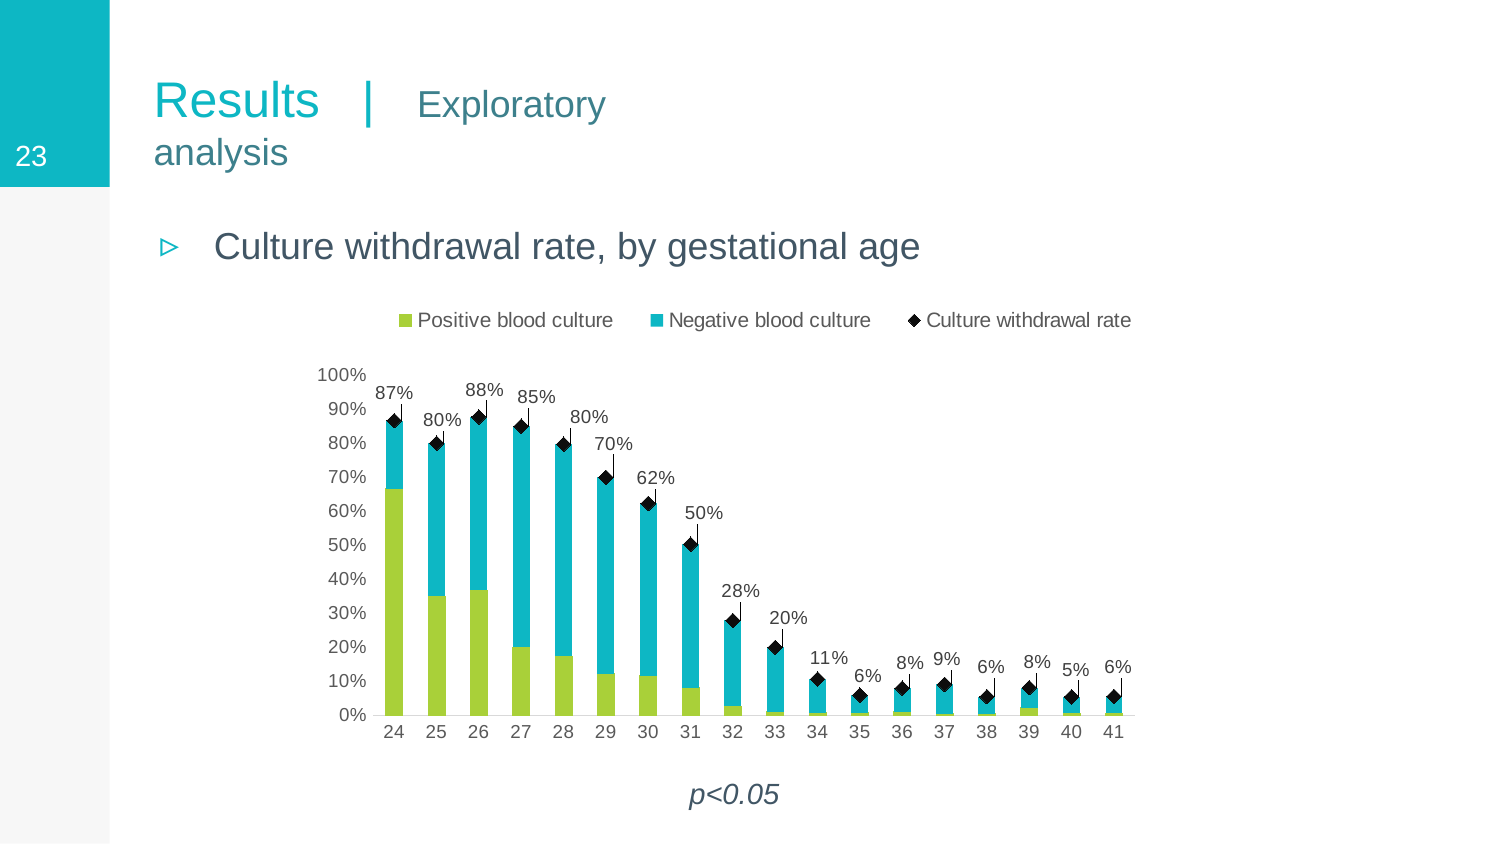

23
# Results   |   Exploratory analysis
Culture withdrawal rate, by gestational age

### Chart

| Category | Positive blood culture | Negative blood culture | Culture withdrawal rate |
|---|---|---|---|
| 24 | 0.6666666666666666 | 0.20000000000000007 | 0.8666666666666667 |
| 25 | 0.35 | 0.45000000000000007 | 0.8 |
| 26 | 0.3684210526315789 | 0.5087719298245614 | 0.8771929824561403 |
| 27 | 0.2 | 0.6499999999999999 | 0.85 |
| 28 | 0.17391304347826086 | 0.6231884057971014 | 0.7971014492753623 |
| 29 | 0.12222222222222222 | 0.5777777777777777 | 0.7 |
| 30 | 0.11594202898550725 | 0.5072463768115942 | 0.6231884057971014 |
| 31 | 0.08092485549132948 | 0.42196531791907516 | 0.5028901734104047 |
| 32 | 0.027210884353741496 | 0.25170068027210885 | 0.2789115646258503 |
| 33 | 0.011235955056179775 | 0.18876404494382024 | 0.2 |
| 34 | 0.0078125 | 0.09895833333333333 | 0.10677083333333333 |
| 35 | 0.007792207792207792 | 0.051948051948051945 | 0.05974025974025974 |
| 36 | 0.011049723756906077 | 0.06906077348066299 | 0.08011049723756906 |
| 37 | 0.005221932114882507 | 0.08616187989556136 | 0.09138381201044386 |
| 38 | 0.005 | 0.05 | 0.055 |
| 39 | 0.02301255230125523 | 0.058577405857740586 | 0.08158995815899582 |
| 40 | 0.006072874493927126 | 0.048582995951417005 | 0.05465587044534413 |
| 41 | 0.006578947368421052 | 0.049342105263157895 | 0.05592105263157895 |
p<0.05